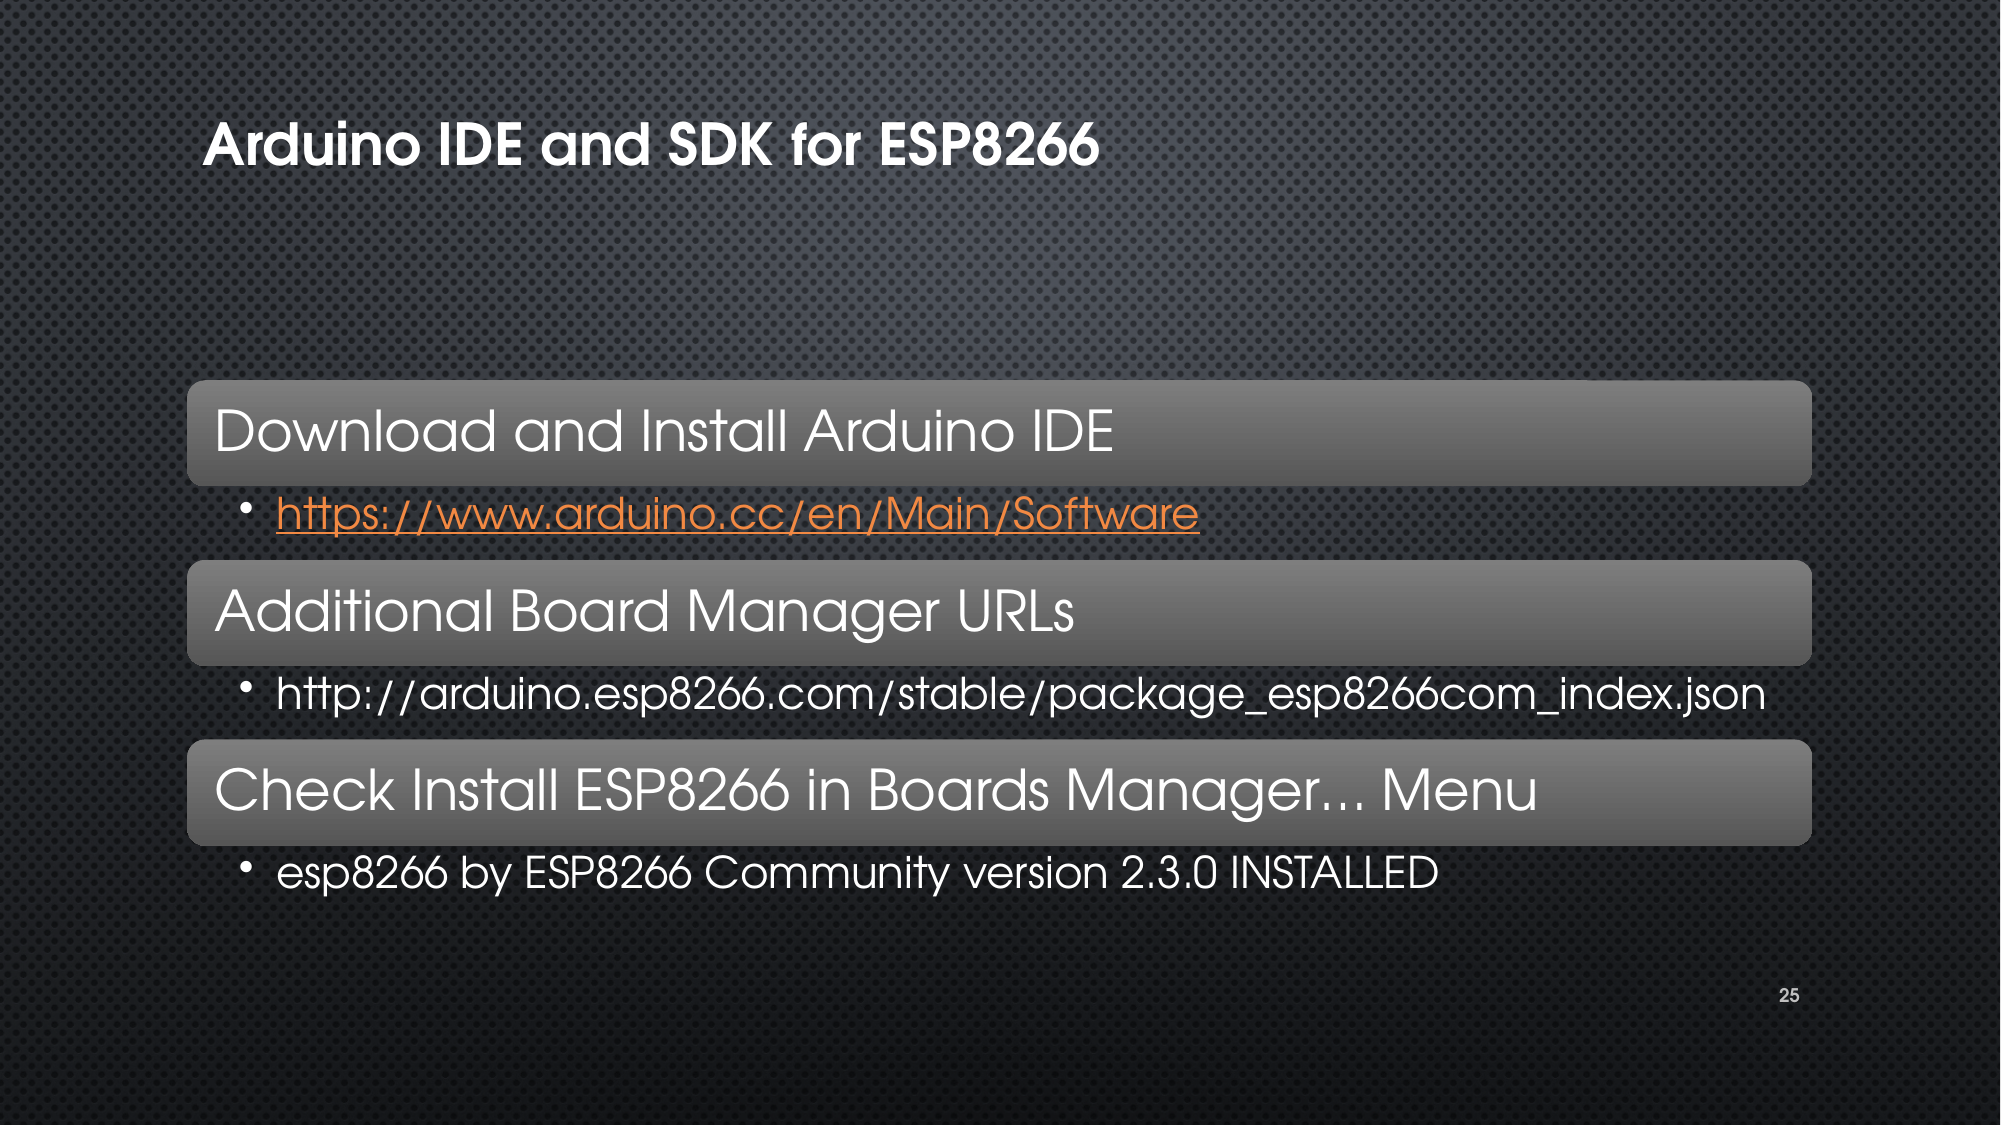

# Arduino IDE and SDK for ESP8266
Download and Install Arduino IDE
https://www.arduino.cc/en/Main/Software
Additional Board Manager URLs
http://arduino.esp8266.com/stable/package_esp8266com_index.json
Check Install ESP8266 in Boards Manager… Menu
esp8266 by ESP8266 Community version 2.3.0 INSTALLED
25